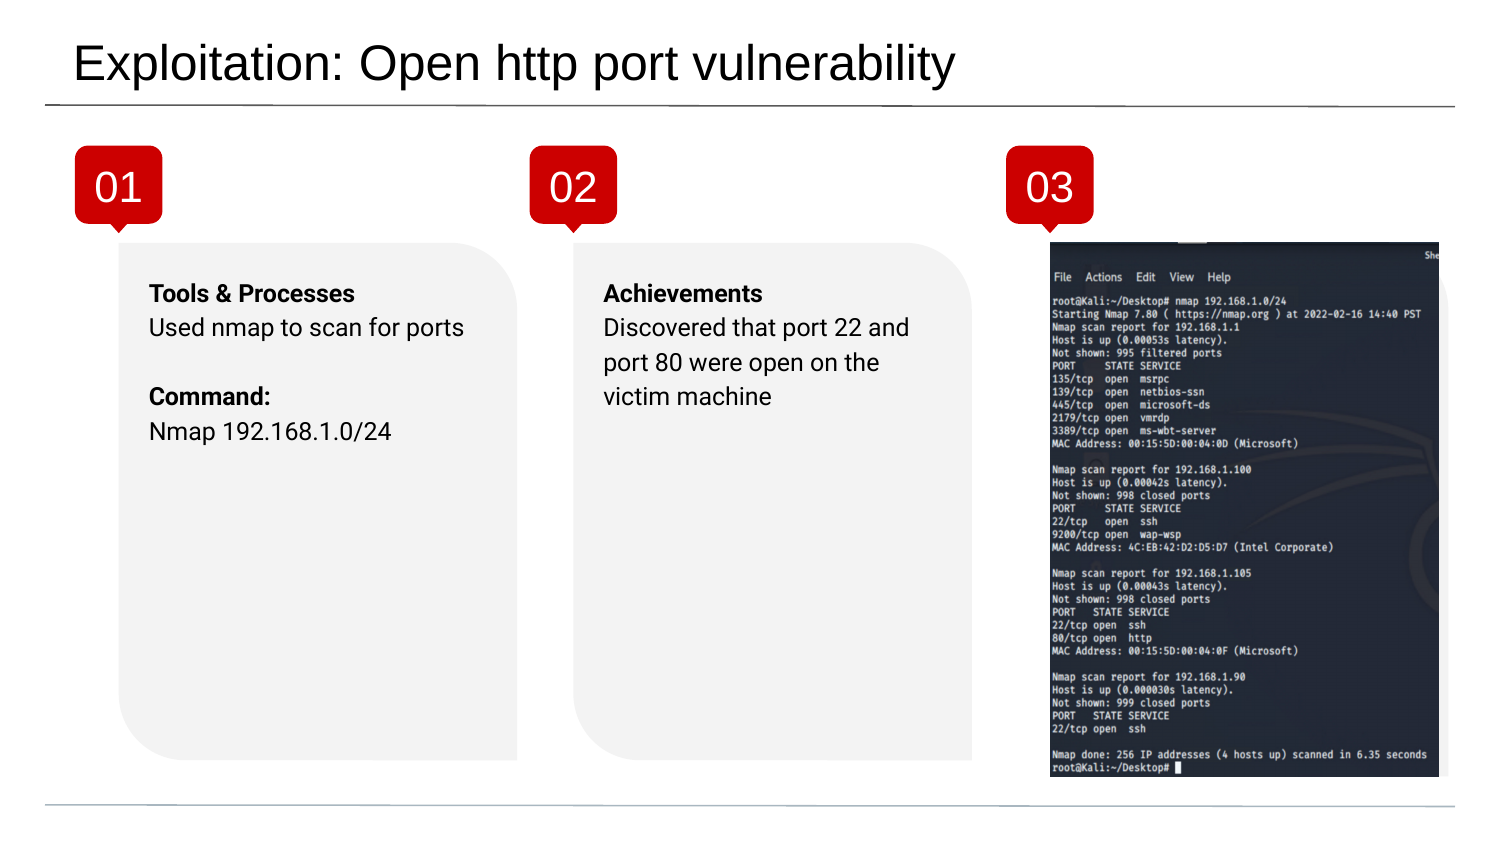

# Exploitation: Open http port vulnerability
01

02

03

Tools & Processes
Used nmap to scan for ports

Command:
Nmap 192.168.1.0/24

Achievements
Discovered that port 22 and port 80 were open on the victim machine